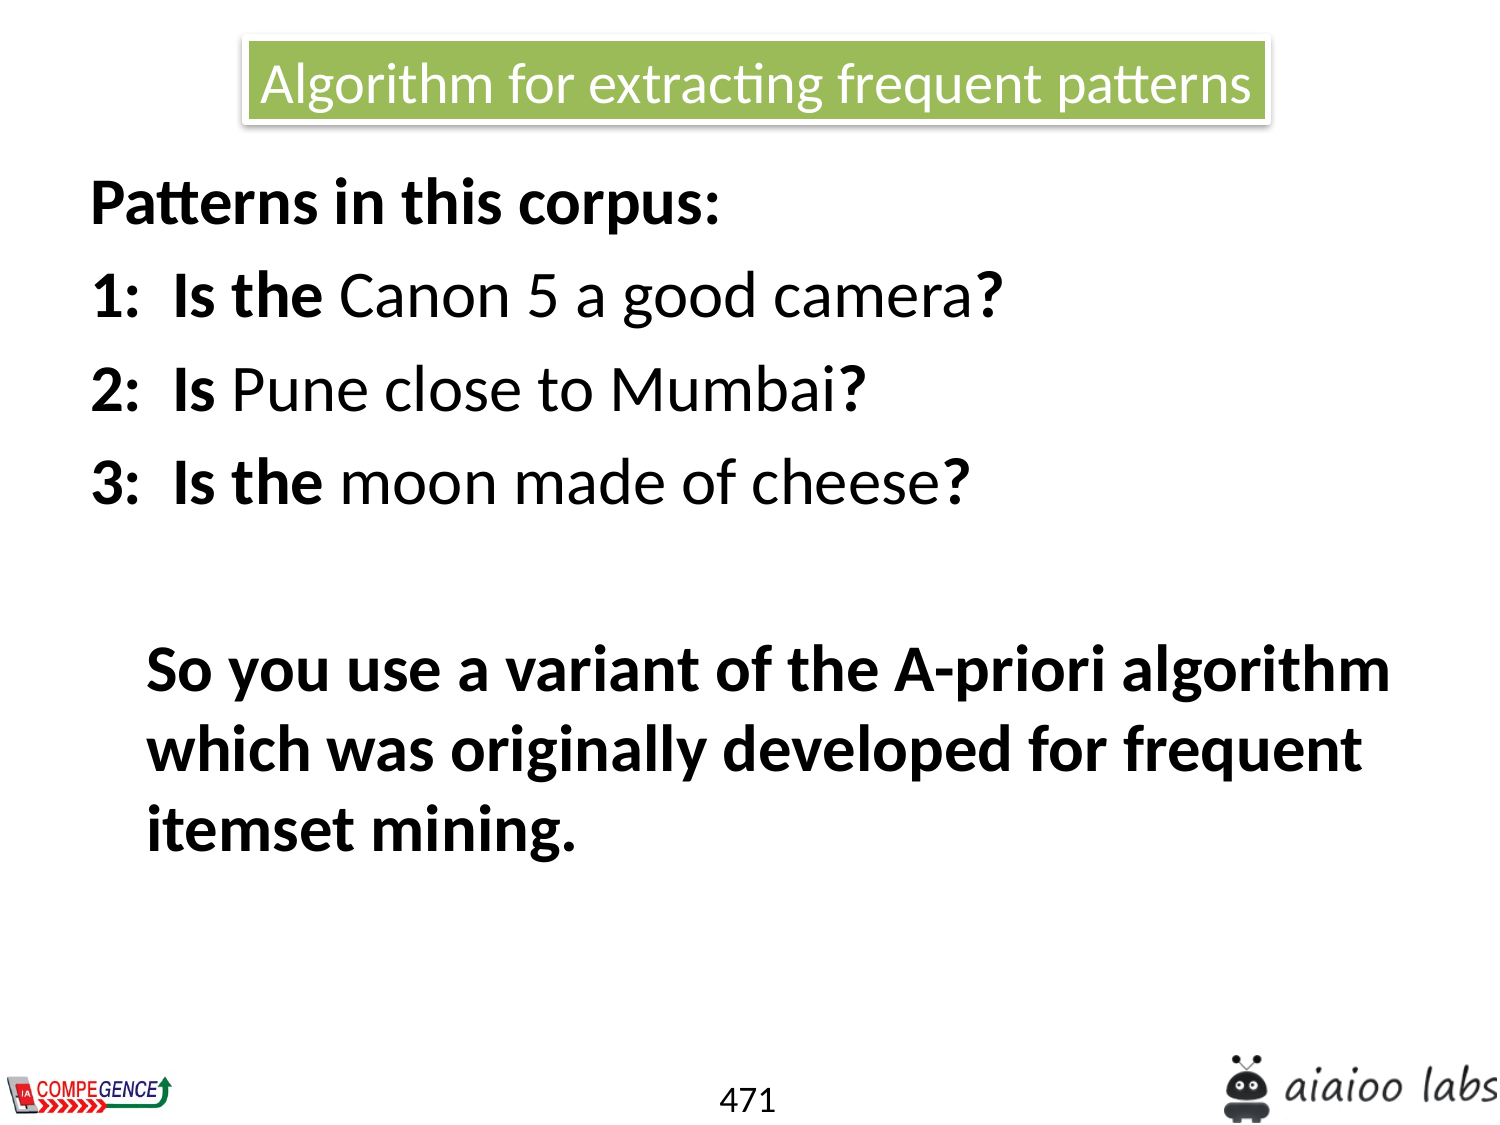

Algorithm for extracting frequent patterns
Patterns in this corpus:
1:  Is the Canon 5 a good camera?
2:  Is Pune close to Mumbai?
3:  Is the moon made of cheese?

	So you use a variant of the A-priori algorithm which was originally developed for frequent itemset mining.